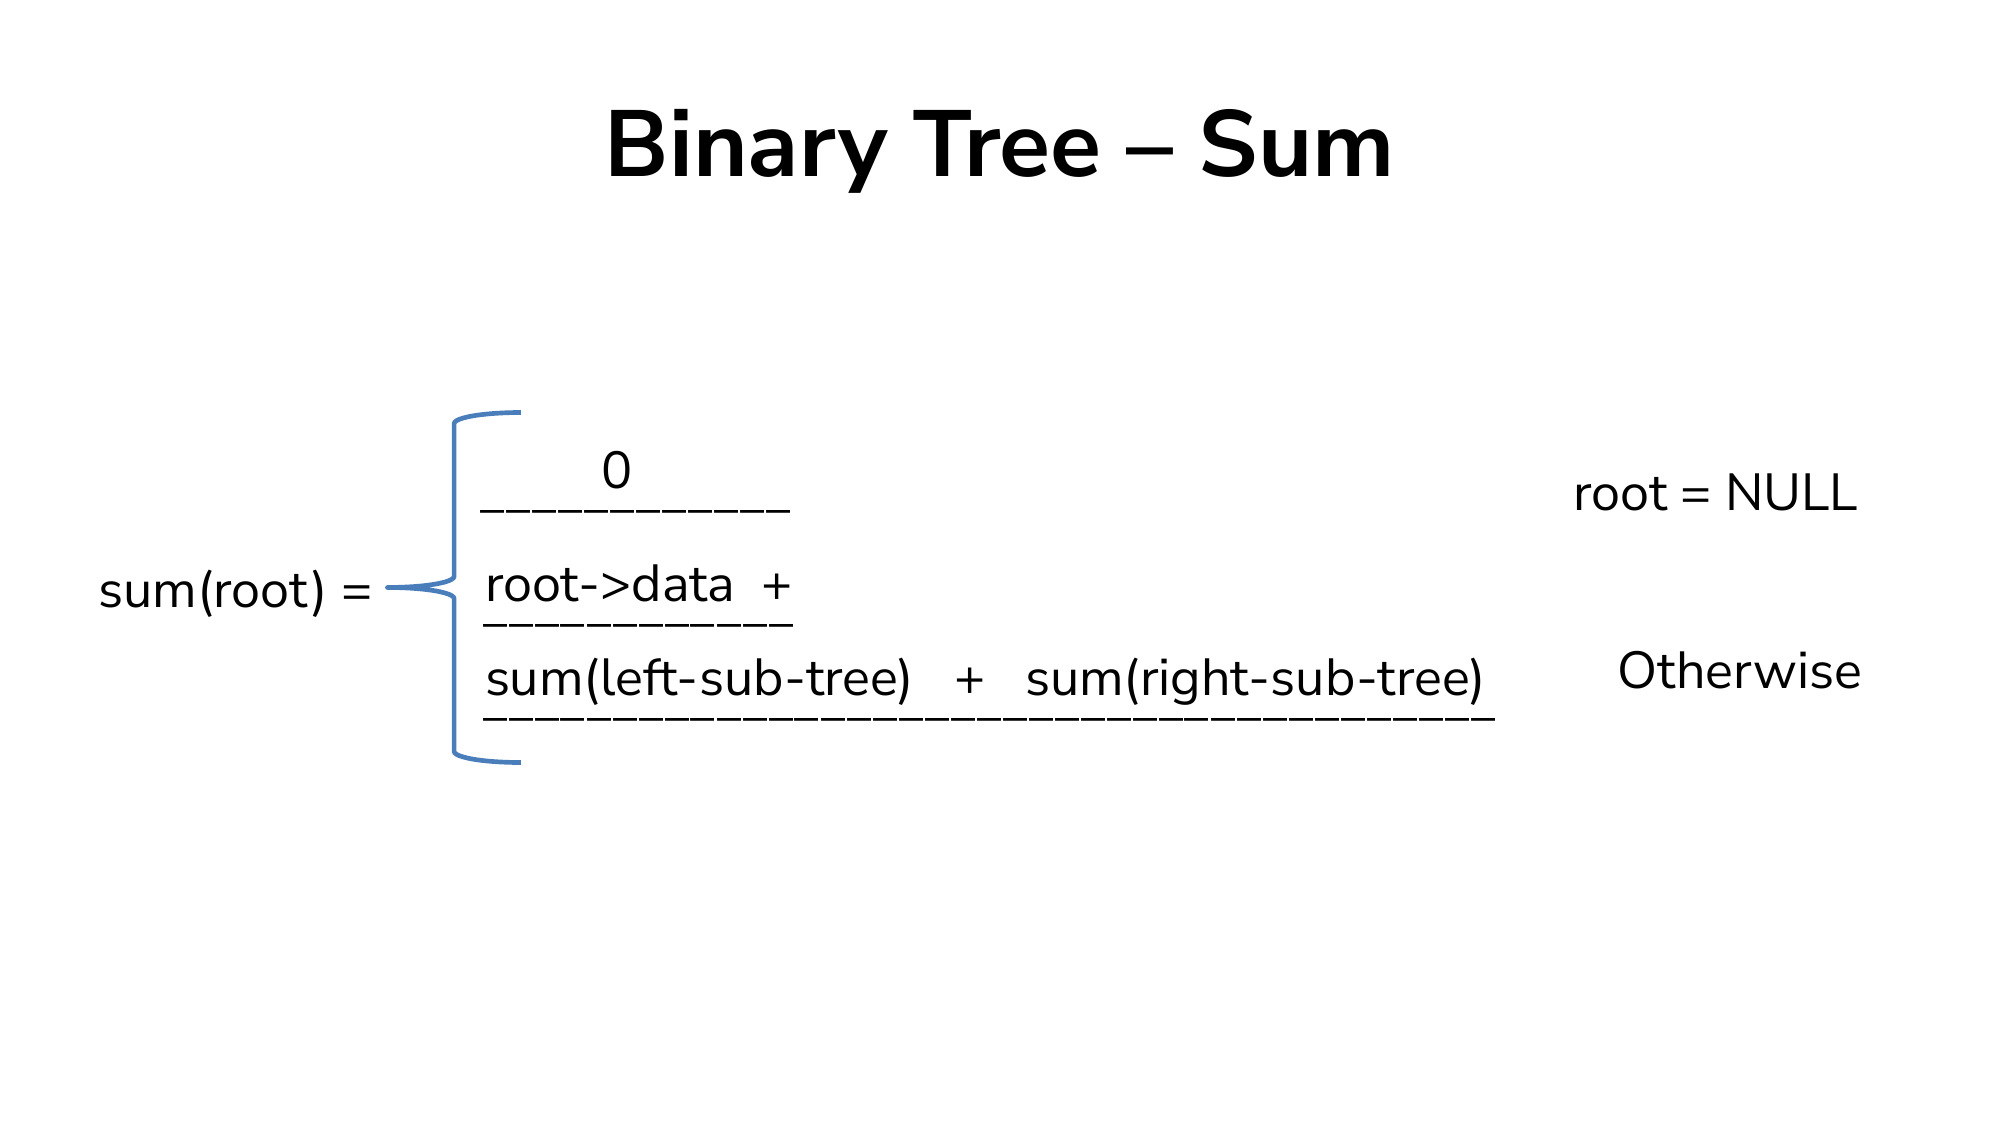

# Binary Tree – Sum

  0
   ____________                                                           root = NULL
root->data  +
sum(left-sub-tree)   +   sum(right-sub-tree)
 ____________
 _______________________________________
sum(root) =
Otherwise